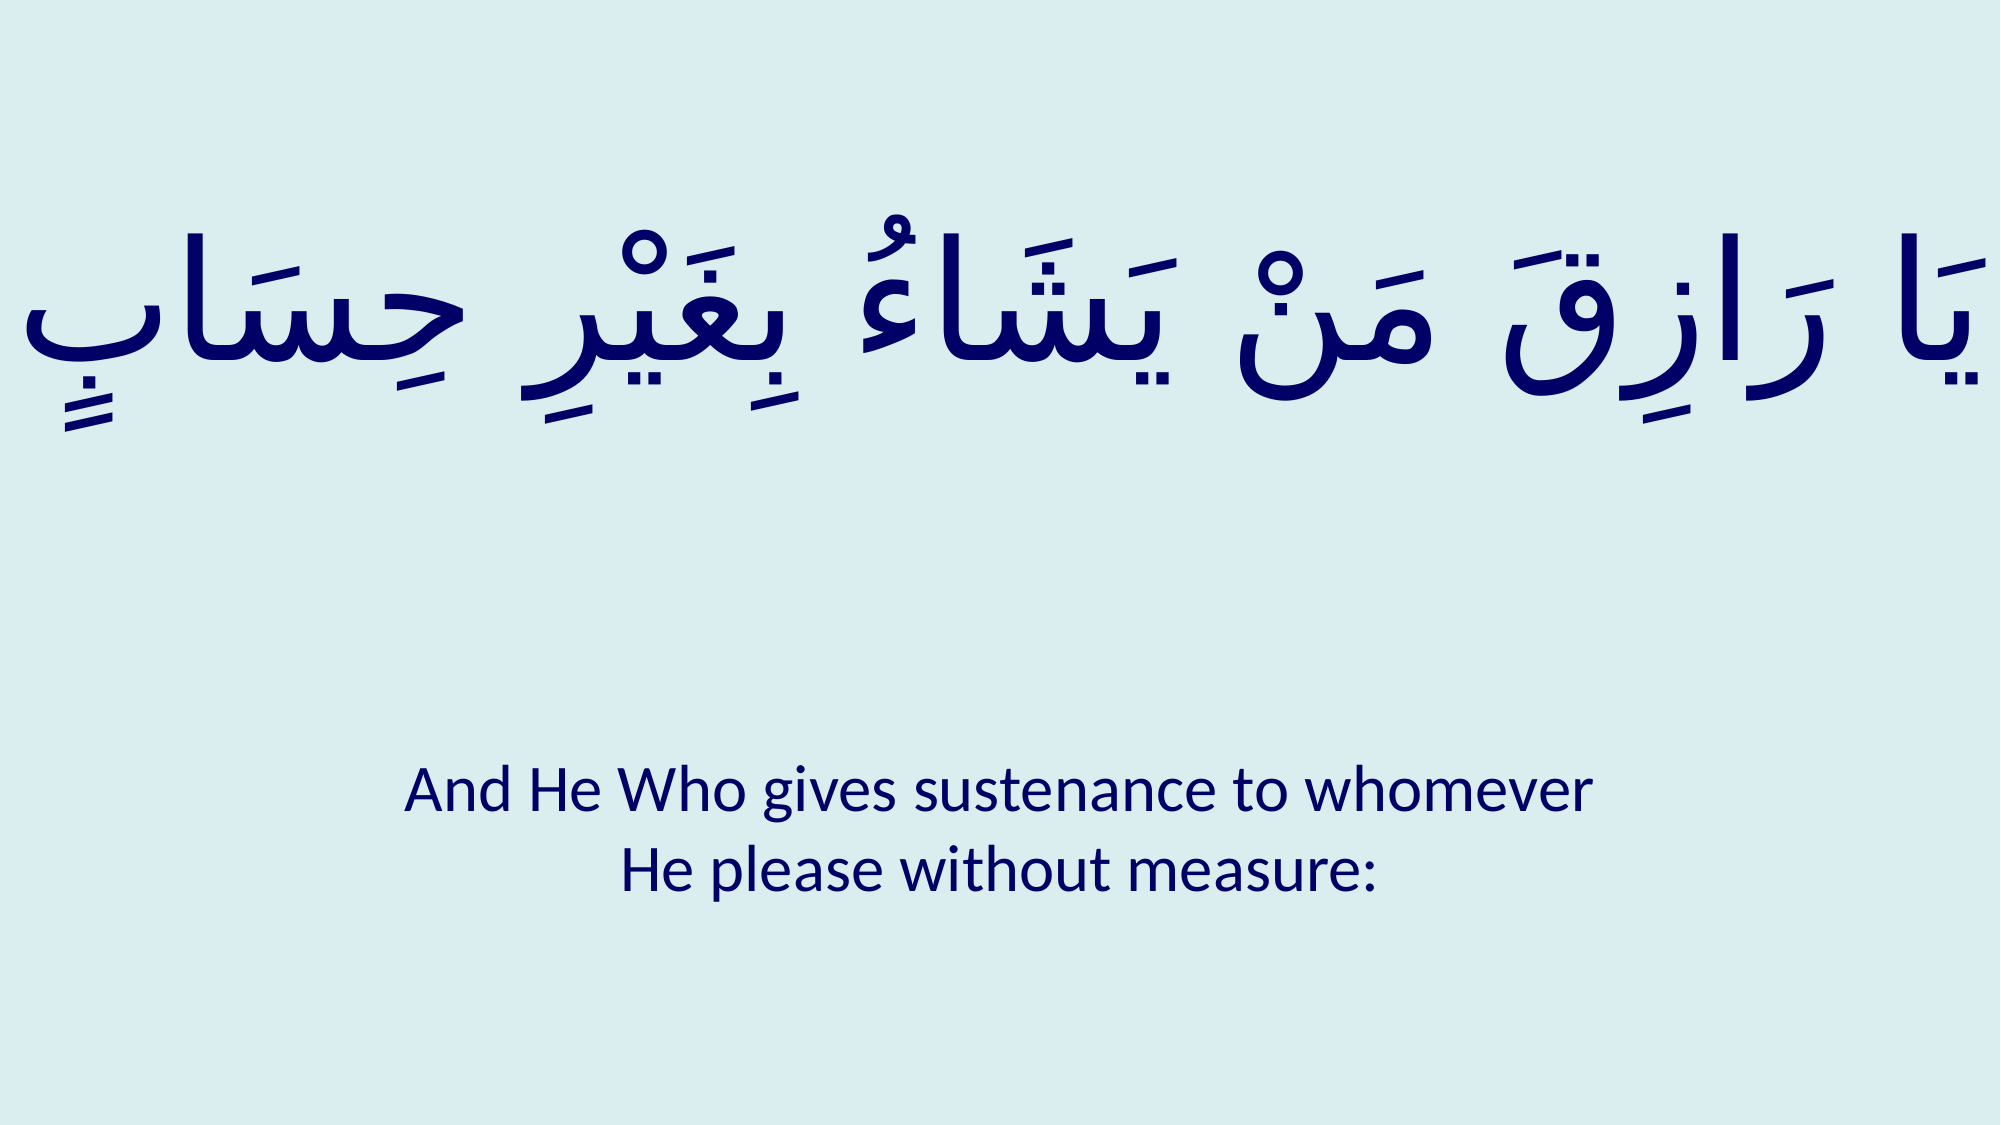

# يَا رَازِقَ مَنْ يَشَاءُ بِغَيْرِ حِسَابٍ
And He Who gives sustenance to whomever He please without measure: